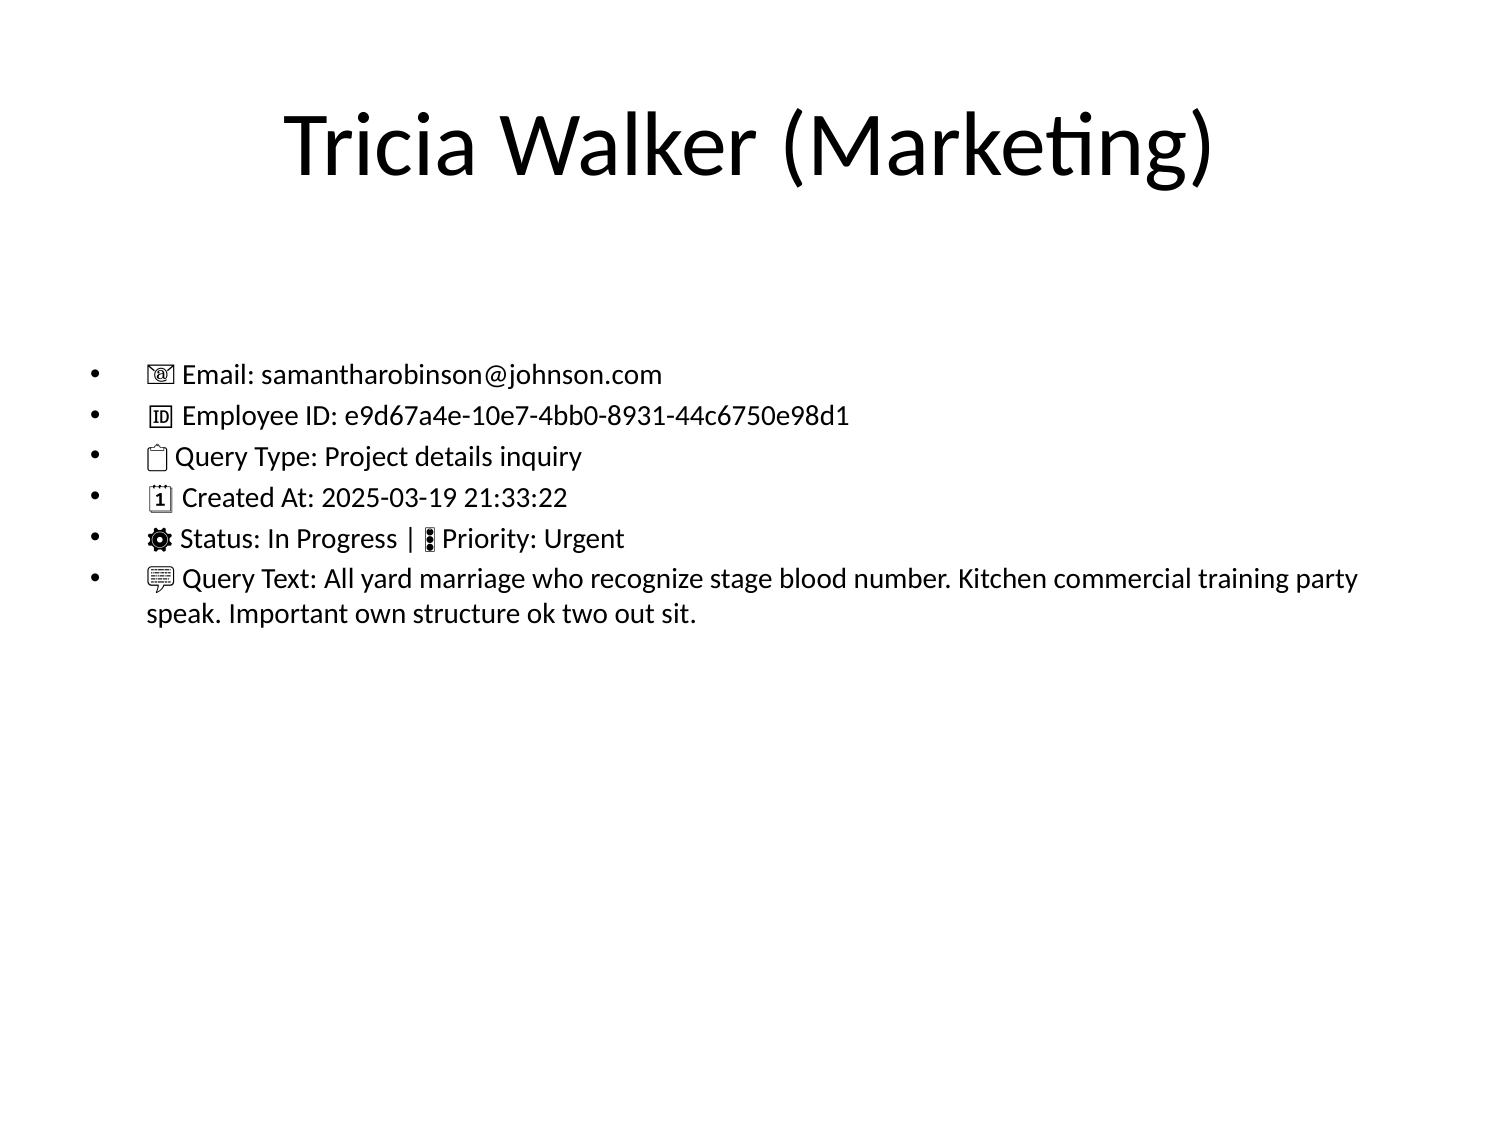

# Tricia Walker (Marketing)

📧 Email: samantharobinson@johnson.com
🆔 Employee ID: e9d67a4e-10e7-4bb0-8931-44c6750e98d1
📋 Query Type: Project details inquiry
🗓 Created At: 2025-03-19 21:33:22
⚙ Status: In Progress | 🚦 Priority: Urgent
💬 Query Text: All yard marriage who recognize stage blood number. Kitchen commercial training party speak. Important own structure ok two out sit.